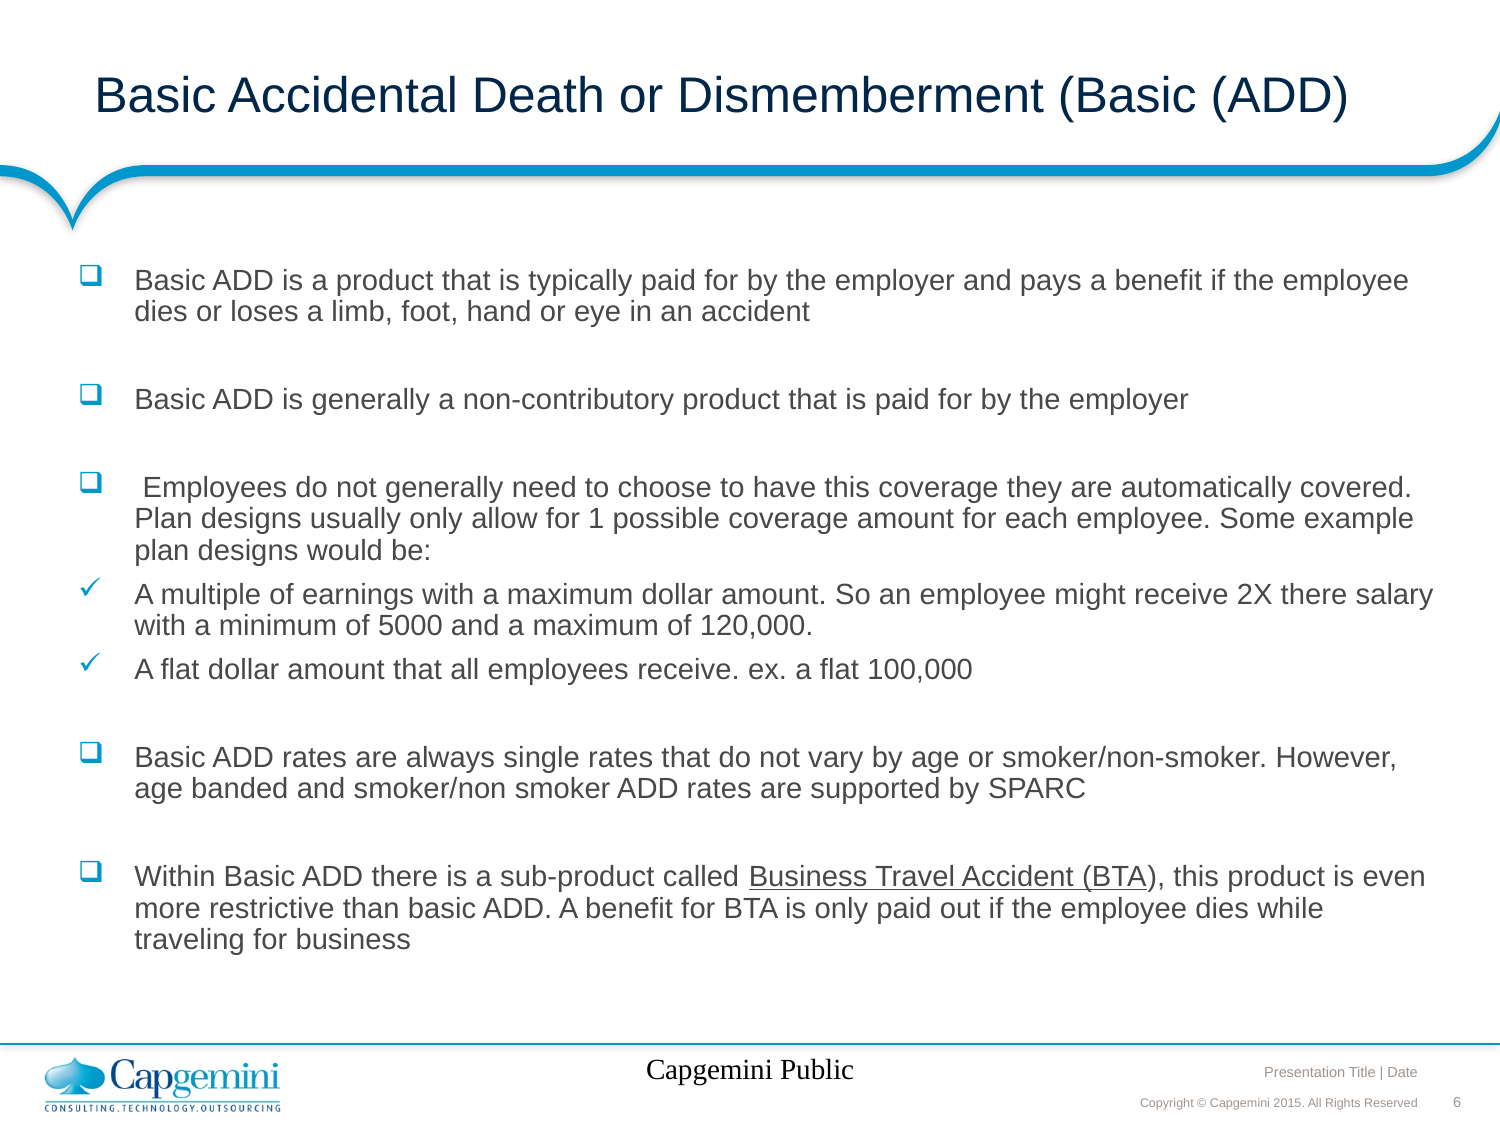

# Basic Accidental Death or Dismemberment (Basic (ADD)
Basic ADD is a product that is typically paid for by the employer and pays a benefit if the employee dies or loses a limb, foot, hand or eye in an accident

Basic ADD is generally a non-contributory product that is paid for by the employer

 Employees do not generally need to choose to have this coverage they are automatically covered. Plan designs usually only allow for 1 possible coverage amount for each employee. Some example plan designs would be:
A multiple of earnings with a maximum dollar amount. So an employee might receive 2X there salary with a minimum of 5000 and a maximum of 120,000.
A flat dollar amount that all employees receive. ex. a flat 100,000

Basic ADD rates are always single rates that do not vary by age or smoker/non-smoker. However, age banded and smoker/non smoker ADD rates are supported by SPARC

Within Basic ADD there is a sub-product called Business Travel Accident (BTA), this product is even more restrictive than basic ADD. A benefit for BTA is only paid out if the employee dies while traveling for business

Capgemini Public